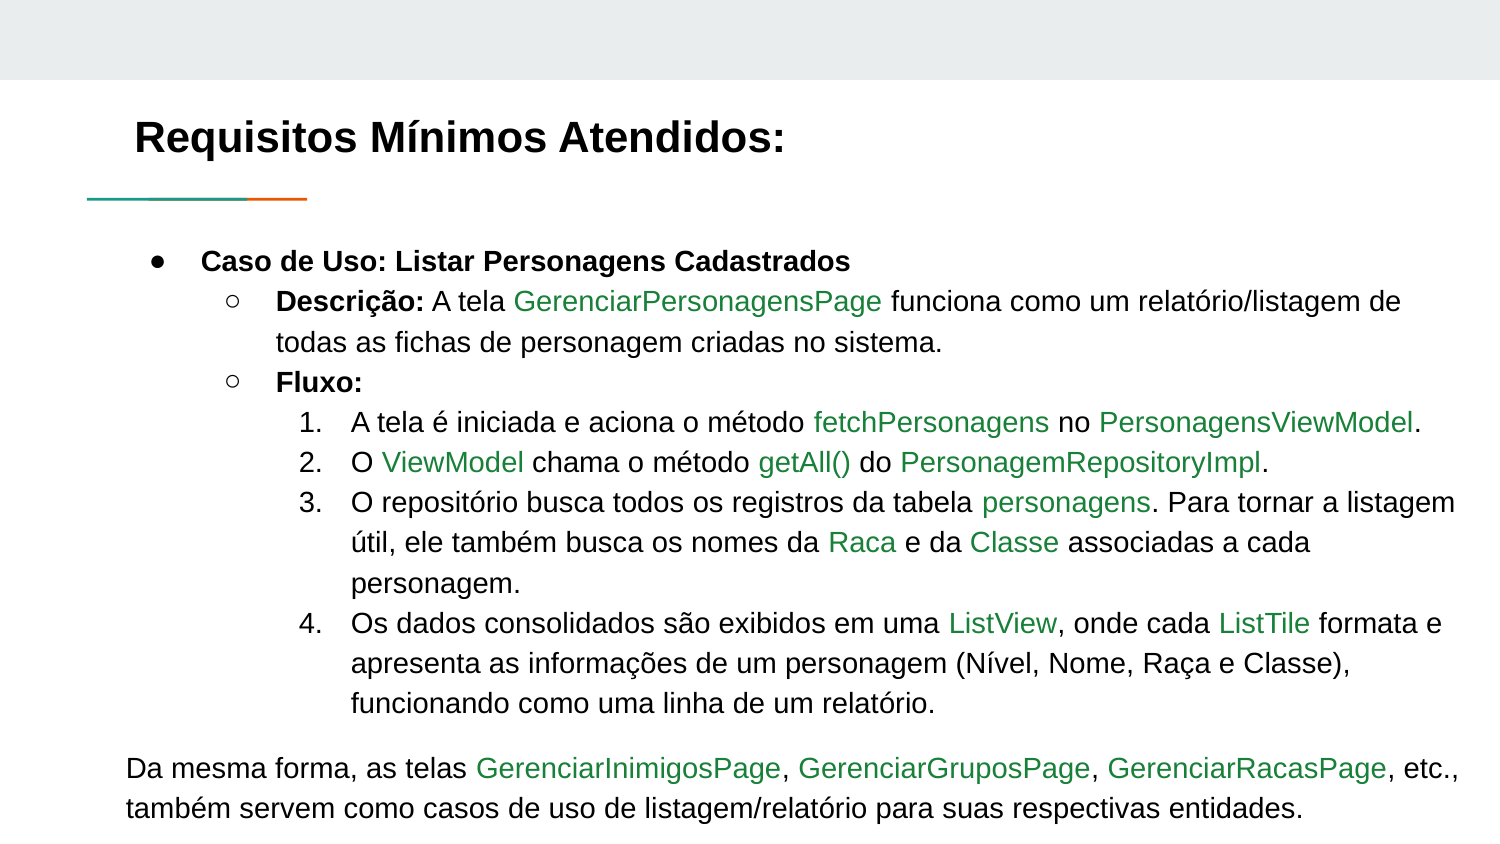

# Requisitos Mínimos Atendidos:
Caso de Uso: Listar Personagens Cadastrados
Descrição: A tela GerenciarPersonagensPage funciona como um relatório/listagem de todas as fichas de personagem criadas no sistema.
Fluxo:
A tela é iniciada e aciona o método fetchPersonagens no PersonagensViewModel.
O ViewModel chama o método getAll() do PersonagemRepositoryImpl.
O repositório busca todos os registros da tabela personagens. Para tornar a listagem útil, ele também busca os nomes da Raca e da Classe associadas a cada personagem.
Os dados consolidados são exibidos em uma ListView, onde cada ListTile formata e apresenta as informações de um personagem (Nível, Nome, Raça e Classe), funcionando como uma linha de um relatório.
Da mesma forma, as telas GerenciarInimigosPage, GerenciarGruposPage, GerenciarRacasPage, etc., também servem como casos de uso de listagem/relatório para suas respectivas entidades.